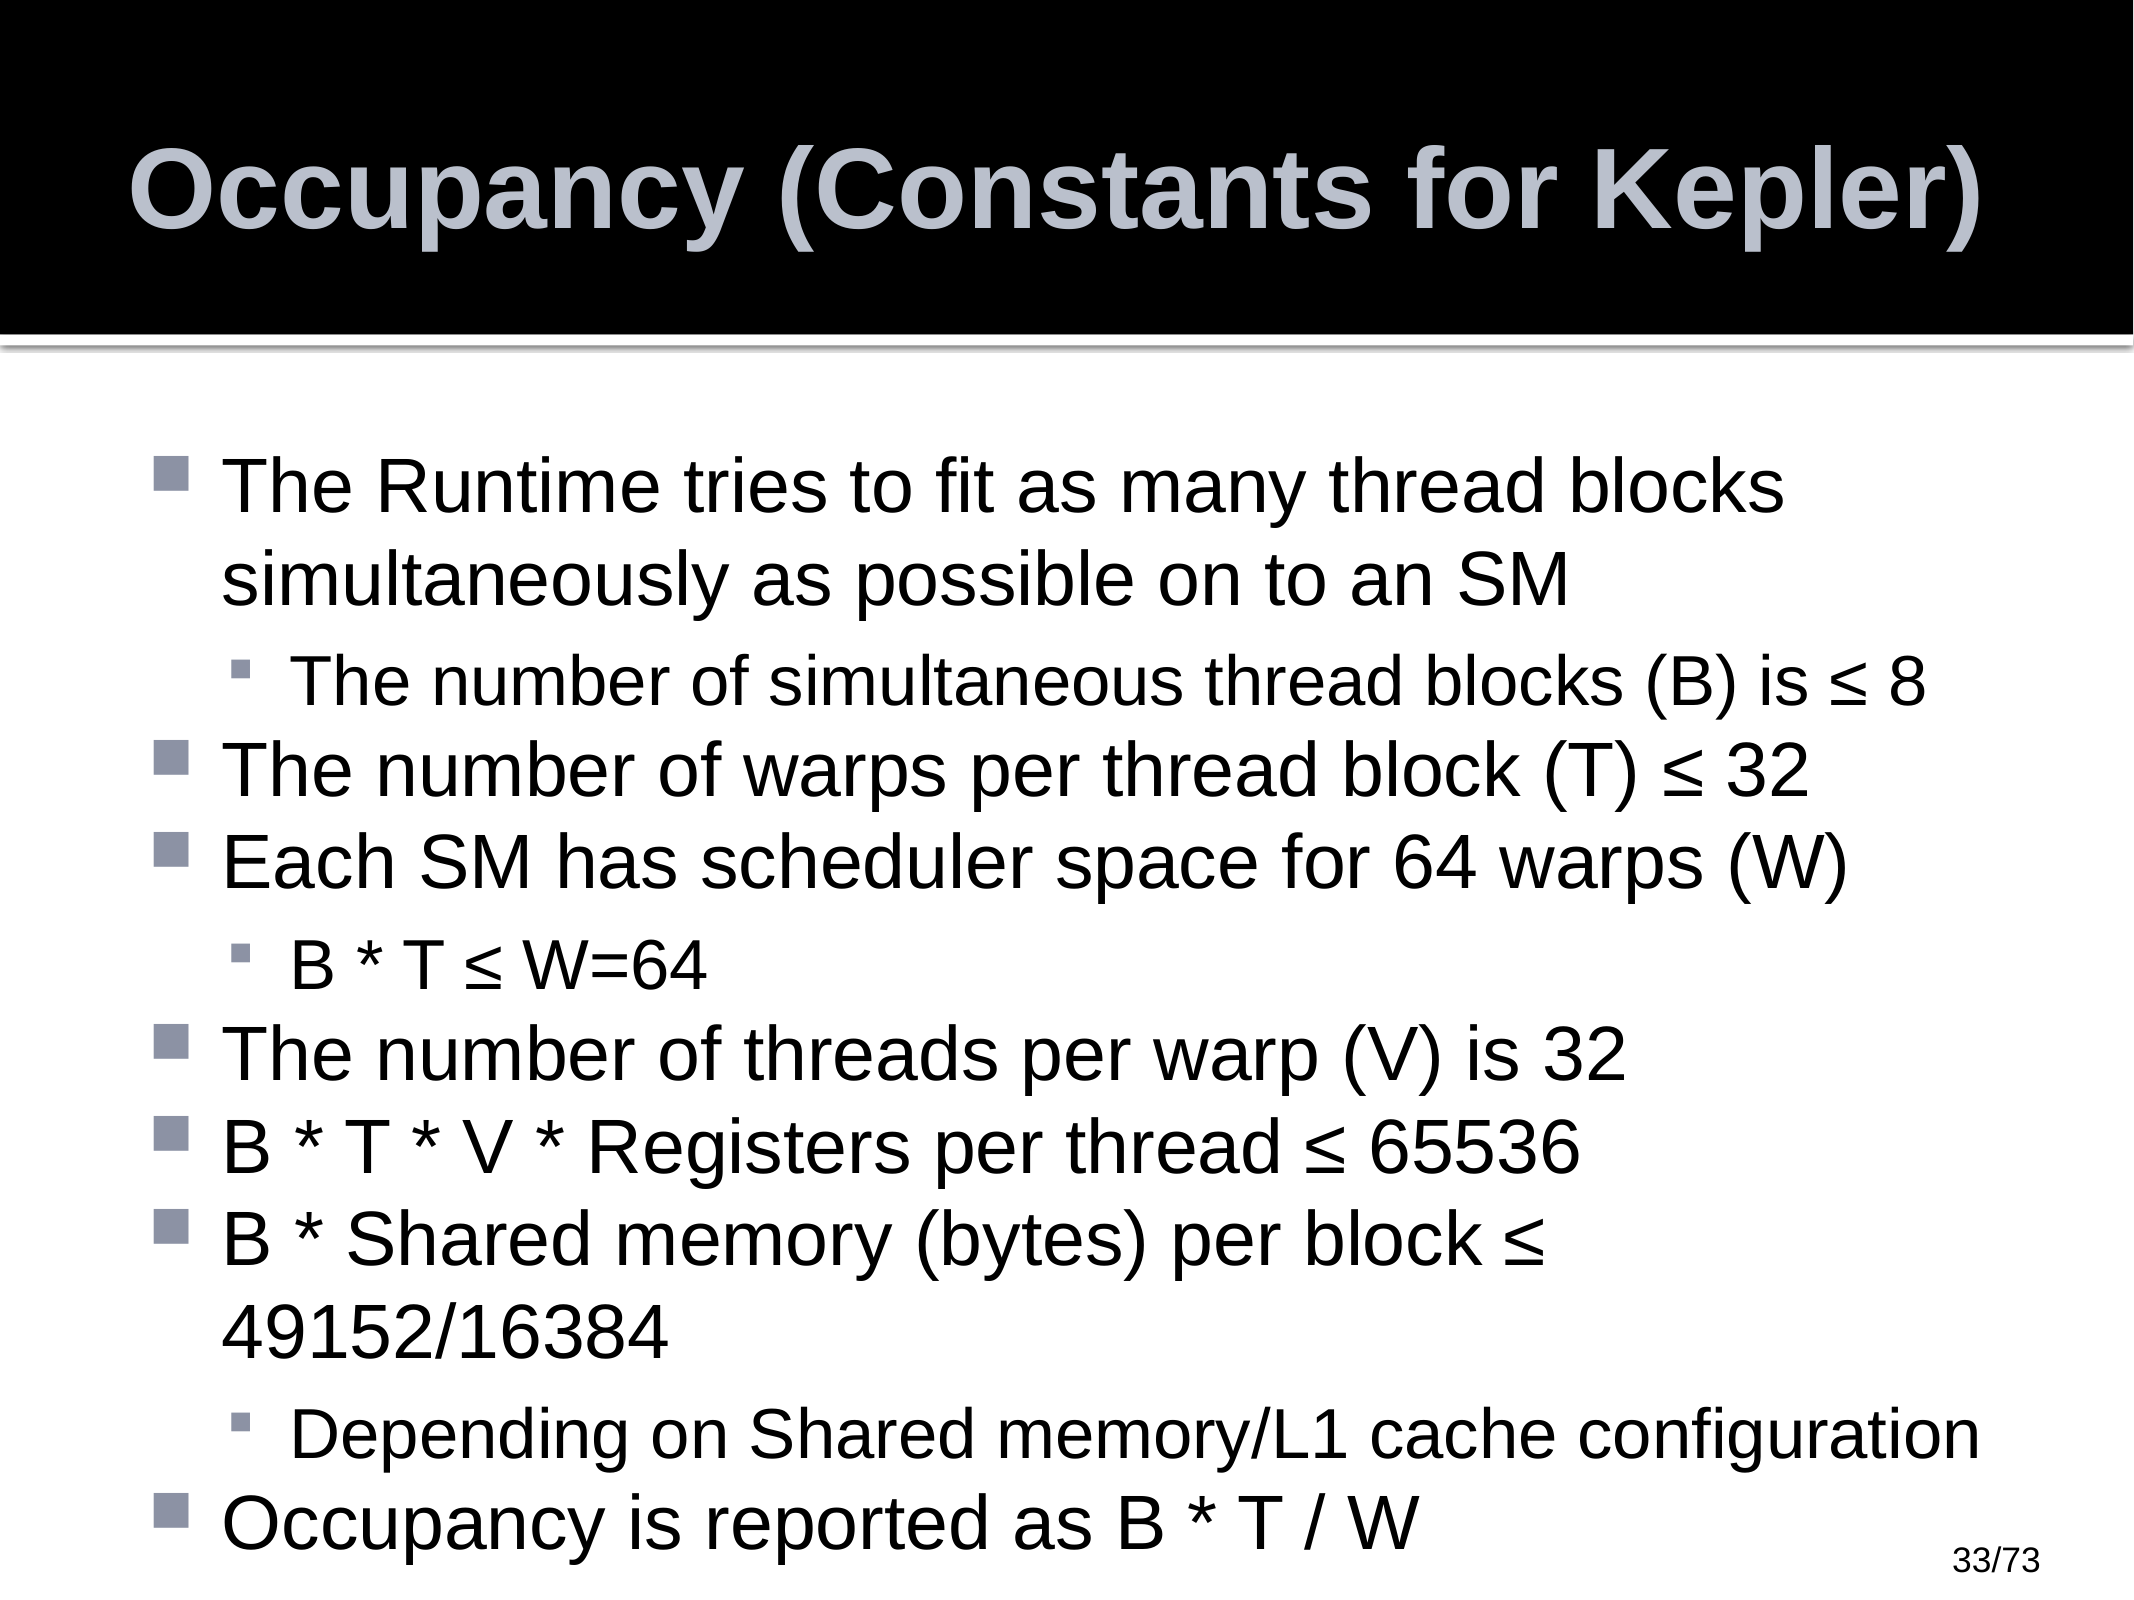

# Occupancy (Constants for Kepler)
The Runtime tries to fit as many thread blocks simultaneously as possible on to an SM
The number of simultaneous thread blocks (B) is ≤ 8
The number of warps per thread block (T) ≤ 32
Each SM has scheduler space for 64 warps (W)
B * T ≤ W=64
The number of threads per warp (V) is 32
B * T * V * Registers per thread ≤ 65536
B * Shared memory (bytes) per block ≤ 49152/16384
Depending on Shared memory/L1 cache configuration
Occupancy is reported as B * T / W